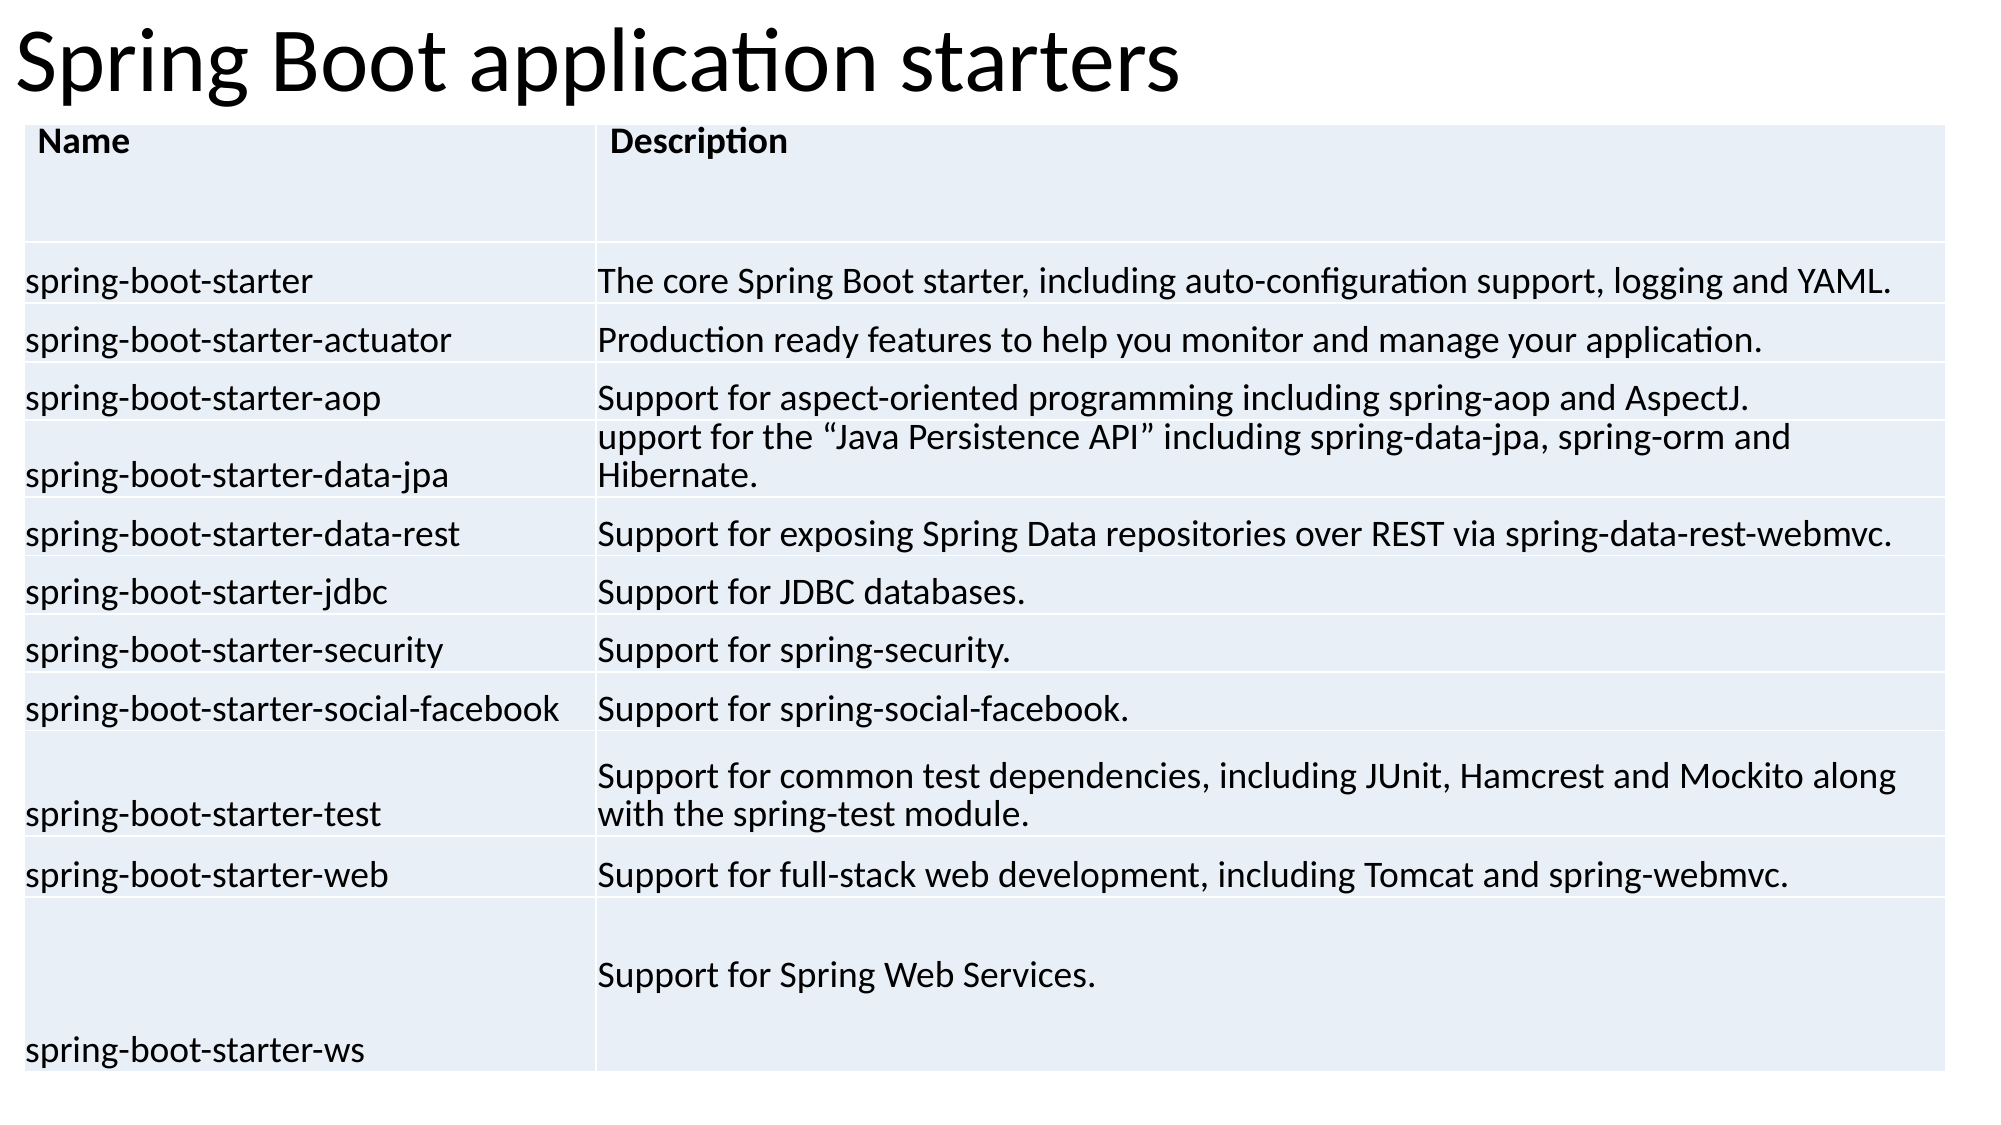

# Spring Boot application starters
| Name | Description |
| --- | --- |
| spring-boot-starter | The core Spring Boot starter, including auto-configuration support, logging and YAML. |
| spring-boot-starter-actuator | Production ready features to help you monitor and manage your application. |
| spring-boot-starter-aop | Support for aspect-oriented programming including spring-aop and AspectJ. |
| spring-boot-starter-data-jpa | upport for the “Java Persistence API” including spring-data-jpa, spring-orm and Hibernate. |
| spring-boot-starter-data-rest | Support for exposing Spring Data repositories over REST via spring-data-rest-webmvc. |
| spring-boot-starter-jdbc | Support for JDBC databases. |
| spring-boot-starter-security | Support for spring-security. |
| spring-boot-starter-social-facebook | Support for spring-social-facebook. |
| spring-boot-starter-test | Support for common test dependencies, including JUnit, Hamcrest and Mockito along with the spring-test module. |
| spring-boot-starter-web | Support for full-stack web development, including Tomcat and spring-webmvc. |
| spring-boot-starter-ws | Support for Spring Web Services. |